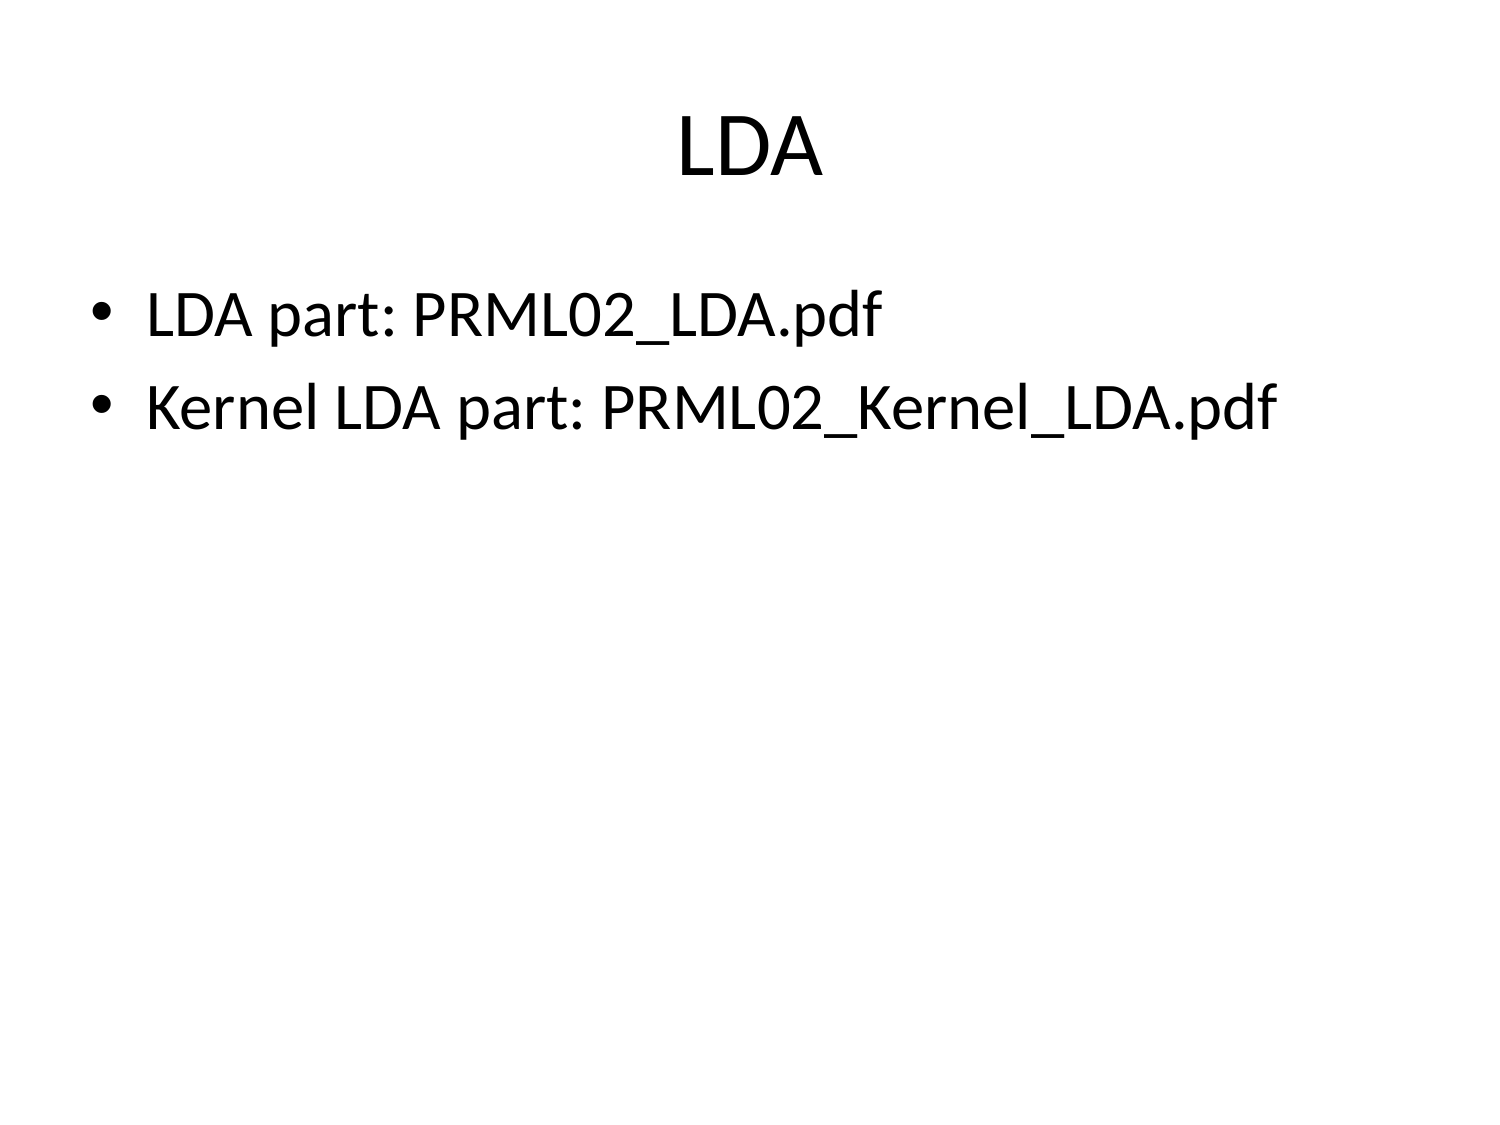

# LDA
LDA part: PRML02_LDA.pdf
Kernel LDA part: PRML02_Kernel_LDA.pdf